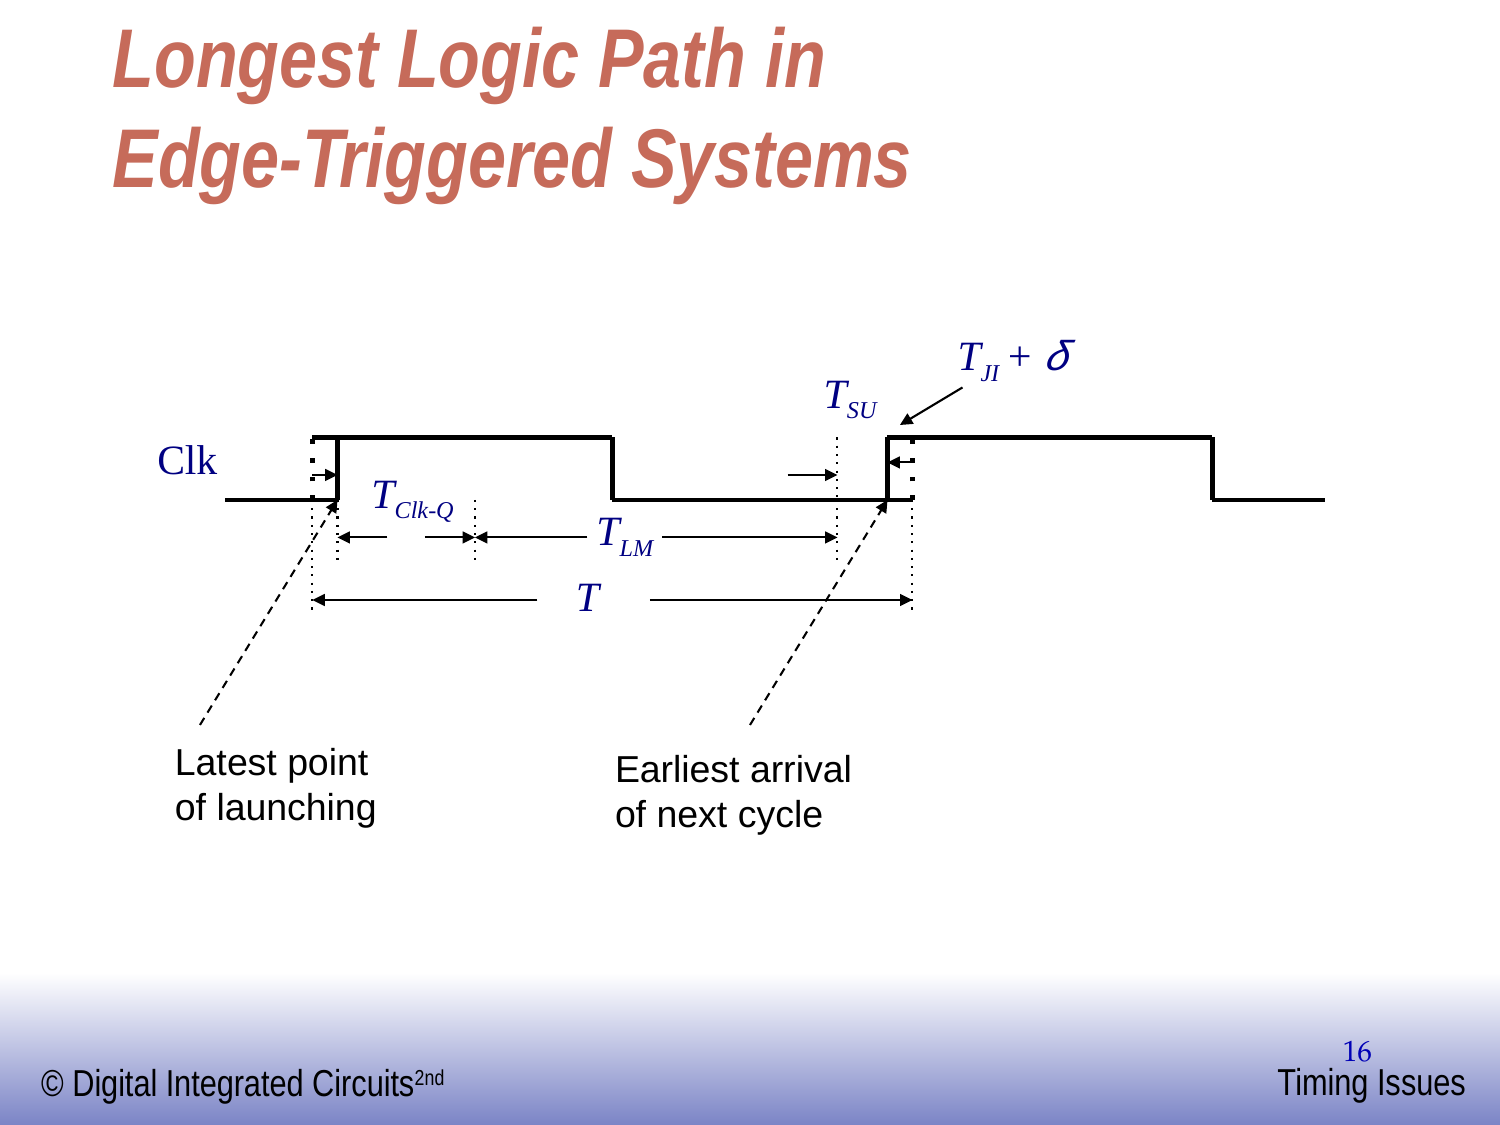

# Longest Logic Path in Edge-Triggered Systems
TJI + δ
TSU
Clk
TClk-Q
TLM
T
Latest point
of launching
Earliest arrival
of next cycle
16